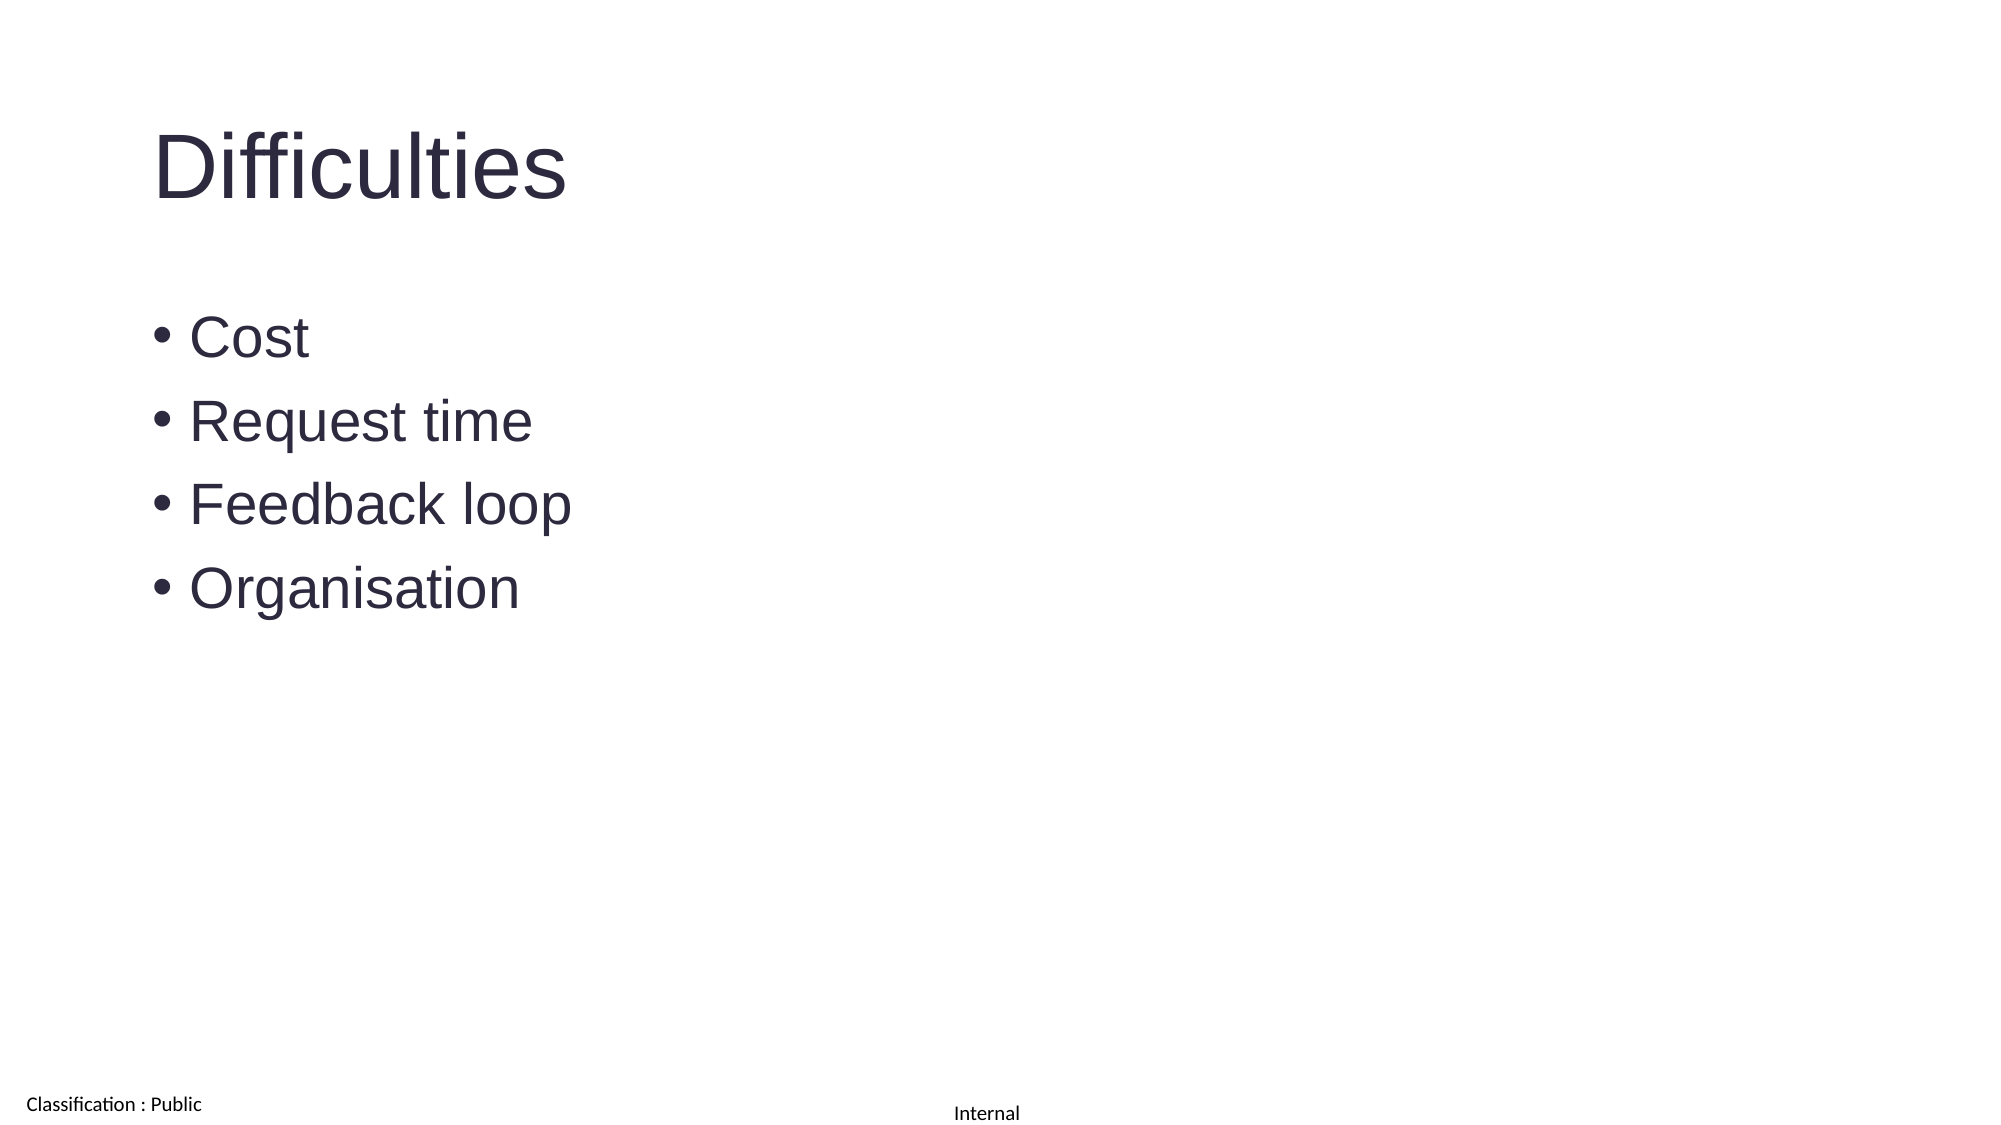

# Difficulties
Cost
Request time
Feedback loop
Organisation